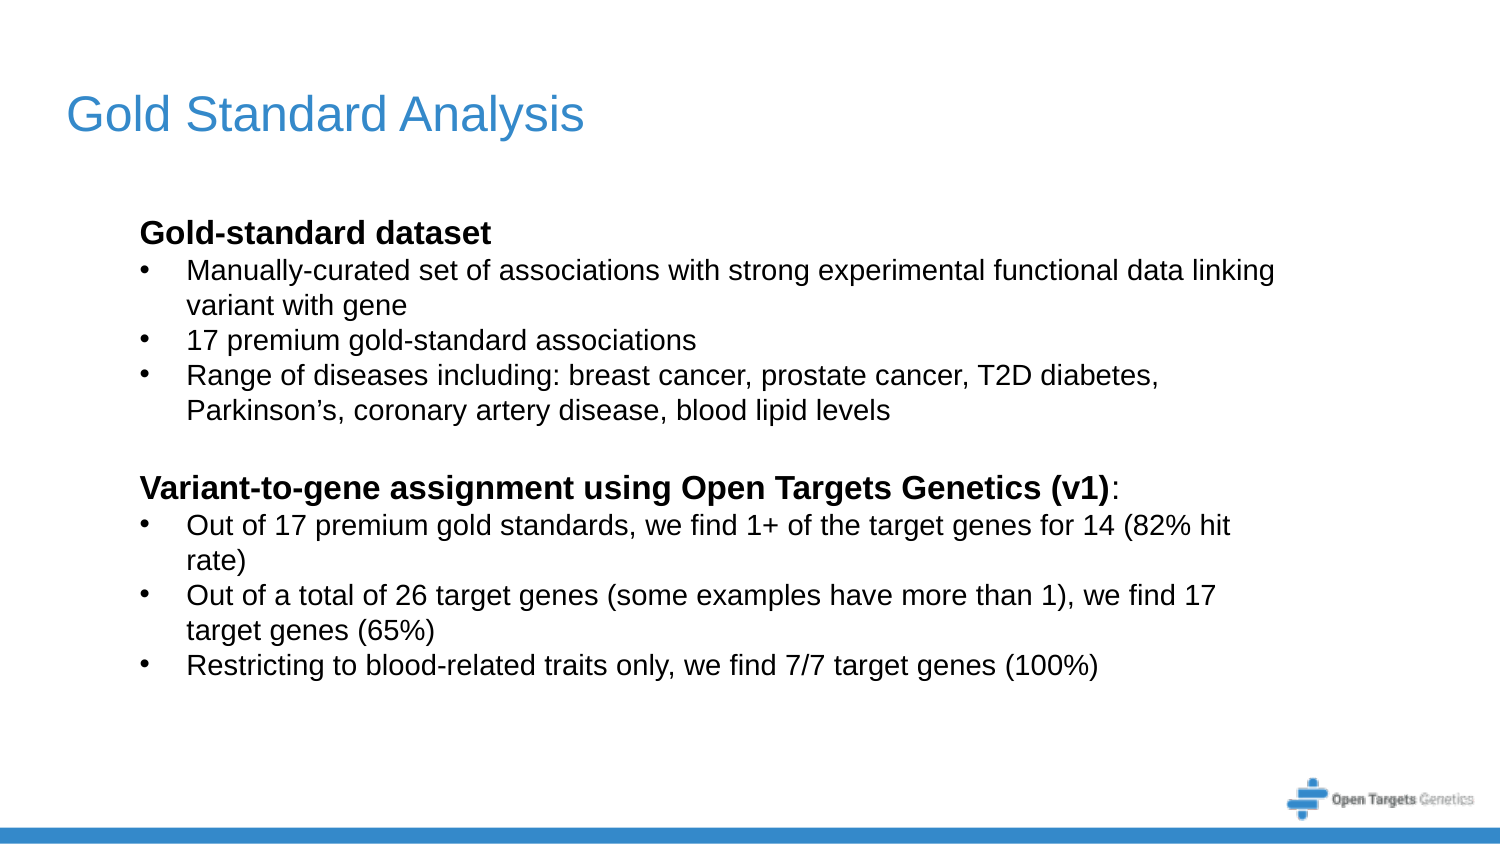

# Gold Standard Analysis
Gold-standard dataset
Manually-curated set of associations with strong experimental functional data linking variant with gene
17 premium gold-standard associations
Range of diseases including: breast cancer, prostate cancer, T2D diabetes, Parkinson’s, coronary artery disease, blood lipid levels

Variant-to-gene assignment using Open Targets Genetics (v1):
Out of 17 premium gold standards, we find 1+ of the target genes for 14 (82% hit rate)
Out of a total of 26 target genes (some examples have more than 1), we find 17 target genes (65%)
Restricting to blood-related traits only, we find 7/7 target genes (100%)